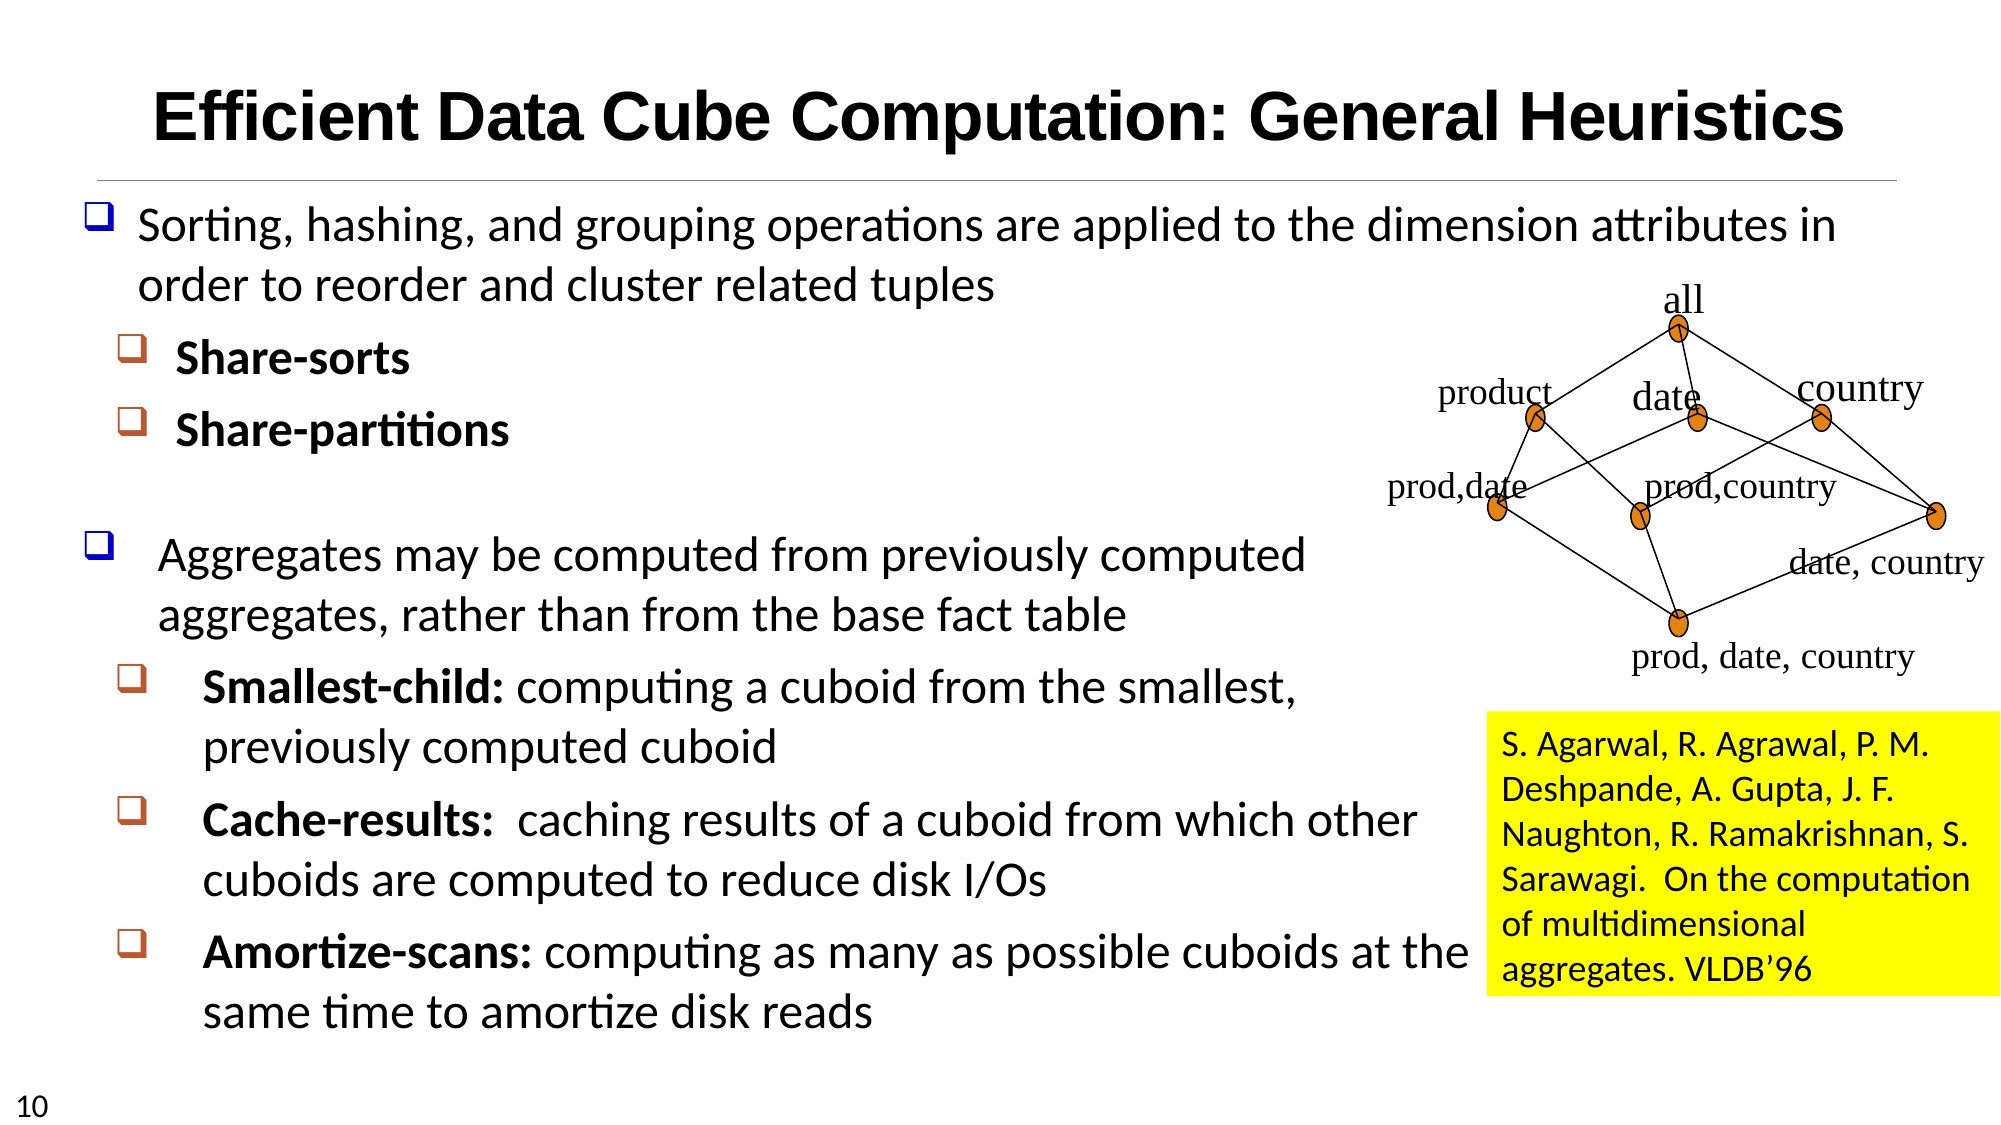

# Efficient Data Cube Computation: General Heuristics
Sorting, hashing, and grouping operations are applied to the dimension attributes in order to reorder and cluster related tuples
Share-sorts
Share-partitions

all

country
product
date

prod,date
prod,country

date, country

prod, date, country
Aggregates may be computed from previously computed aggregates, rather than from the base fact table
Smallest-child: computing a cuboid from the smallest, previously computed cuboid
Cache-results:  caching results of a cuboid from which other cuboids are computed to reduce disk I/Os
Amortize-scans: computing as many as possible cuboids at the same time to amortize disk reads
S. Agarwal, R. Agrawal, P. M. Deshpande, A. Gupta, J. F. Naughton, R. Ramakrishnan, S. Sarawagi.  On the computation of multidimensional aggregates. VLDB’96